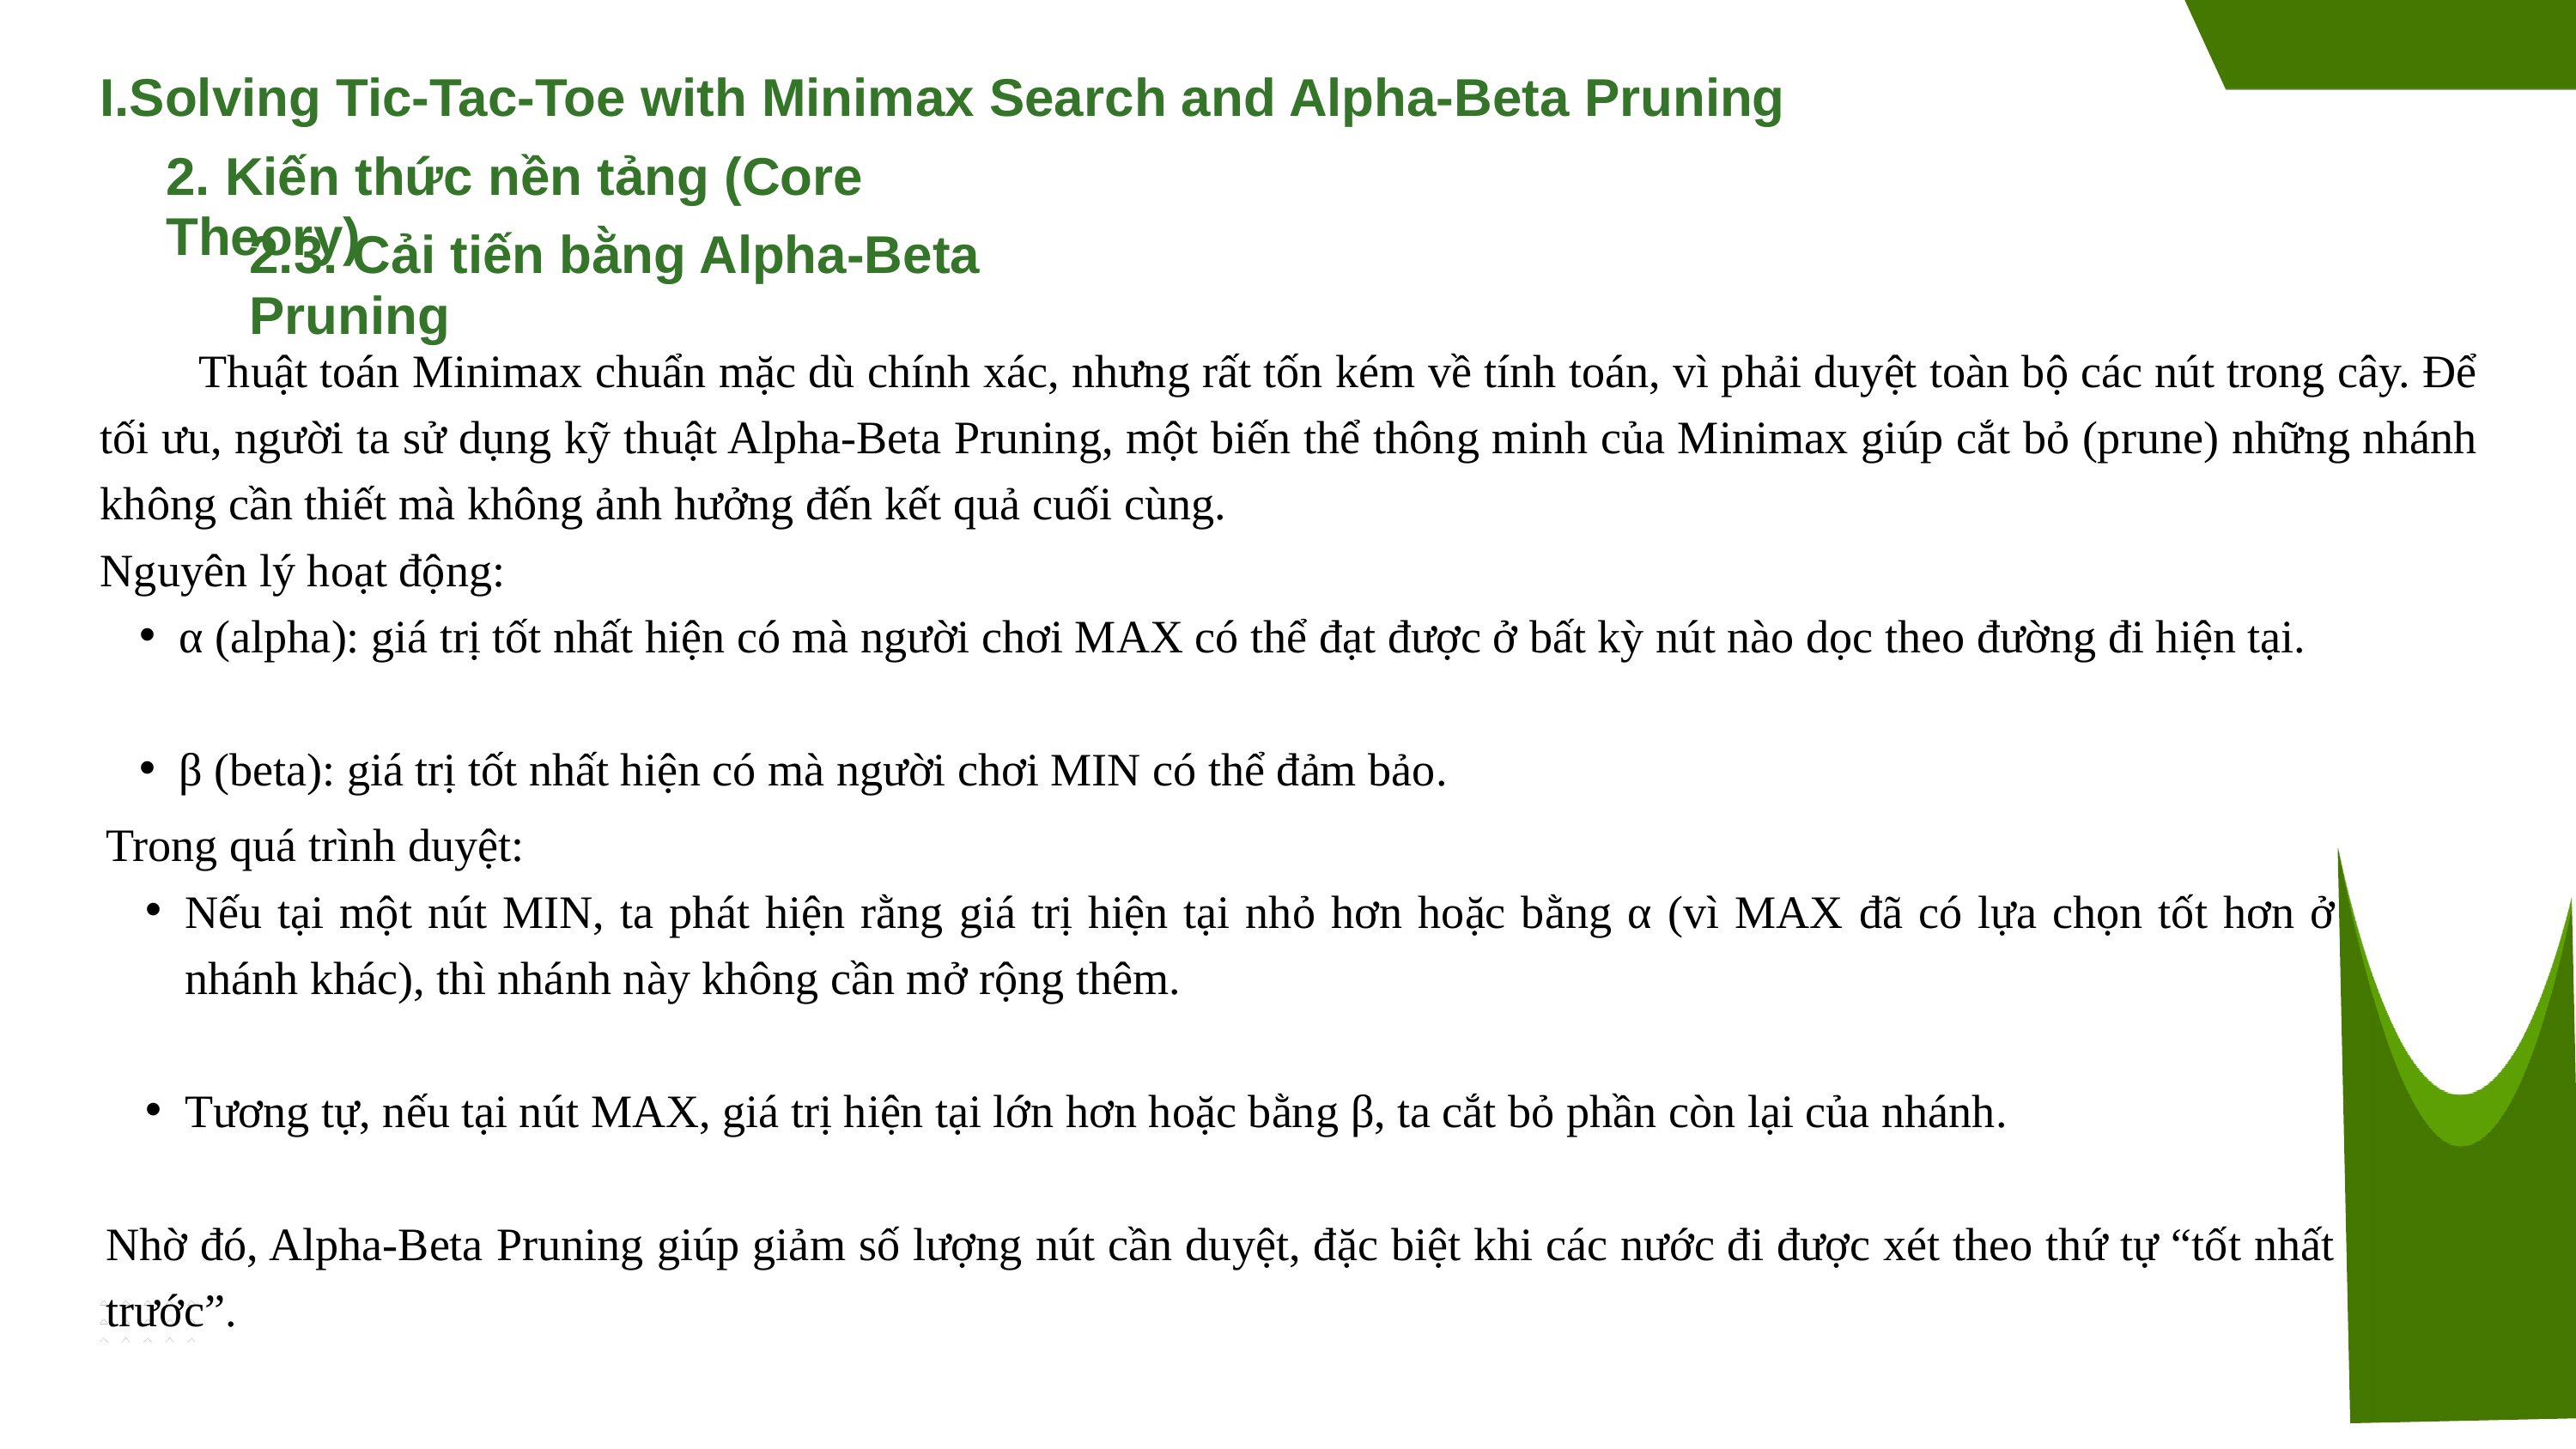

I.Solving Tic-Tac-Toe with Minimax Search and Alpha-Beta Pruning

2. Kiến thức nền tảng (Core Theory)

2.3. Cải tiến bằng Alpha-Beta Pruning

        Thuật toán Minimax chuẩn mặc dù chính xác, nhưng rất tốn kém về tính toán, vì phải duyệt toàn bộ các nút trong cây. Để tối ưu, người ta sử dụng kỹ thuật Alpha-Beta Pruning, một biến thể thông minh của Minimax giúp cắt bỏ (prune) những nhánh không cần thiết mà không ảnh hưởng đến kết quả cuối cùng.
Nguyên lý hoạt động:
α (alpha): giá trị tốt nhất hiện có mà người chơi MAX có thể đạt được ở bất kỳ nút nào dọc theo đường đi hiện tại.

β (beta): giá trị tốt nhất hiện có mà người chơi MIN có thể đảm bảo.

Trong quá trình duyệt:
Nếu tại một nút MIN, ta phát hiện rằng giá trị hiện tại nhỏ hơn hoặc bằng α (vì MAX đã có lựa chọn tốt hơn ở nhánh khác), thì nhánh này không cần mở rộng thêm.

Tương tự, nếu tại nút MAX, giá trị hiện tại lớn hơn hoặc bằng β, ta cắt bỏ phần còn lại của nhánh.

Nhờ đó, Alpha-Beta Pruning giúp giảm số lượng nút cần duyệt, đặc biệt khi các nước đi được xét theo thứ tự “tốt nhất trước”.